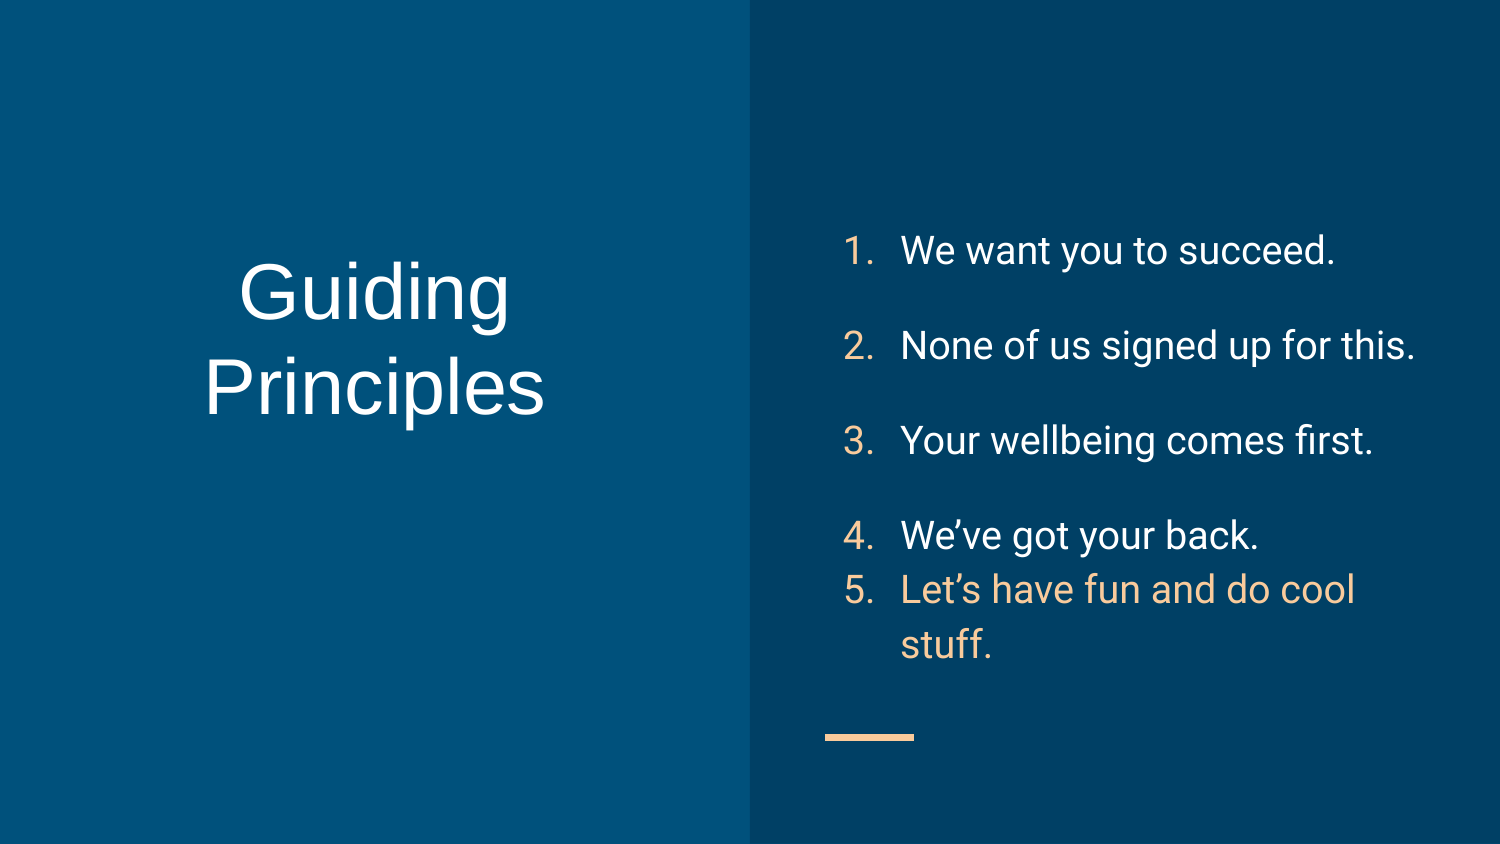

We want you to succeed.
None of us signed up for this.
Your wellbeing comes first.
We’ve got your back.
Let’s have fun and do cool stuff.
# Guiding Principles